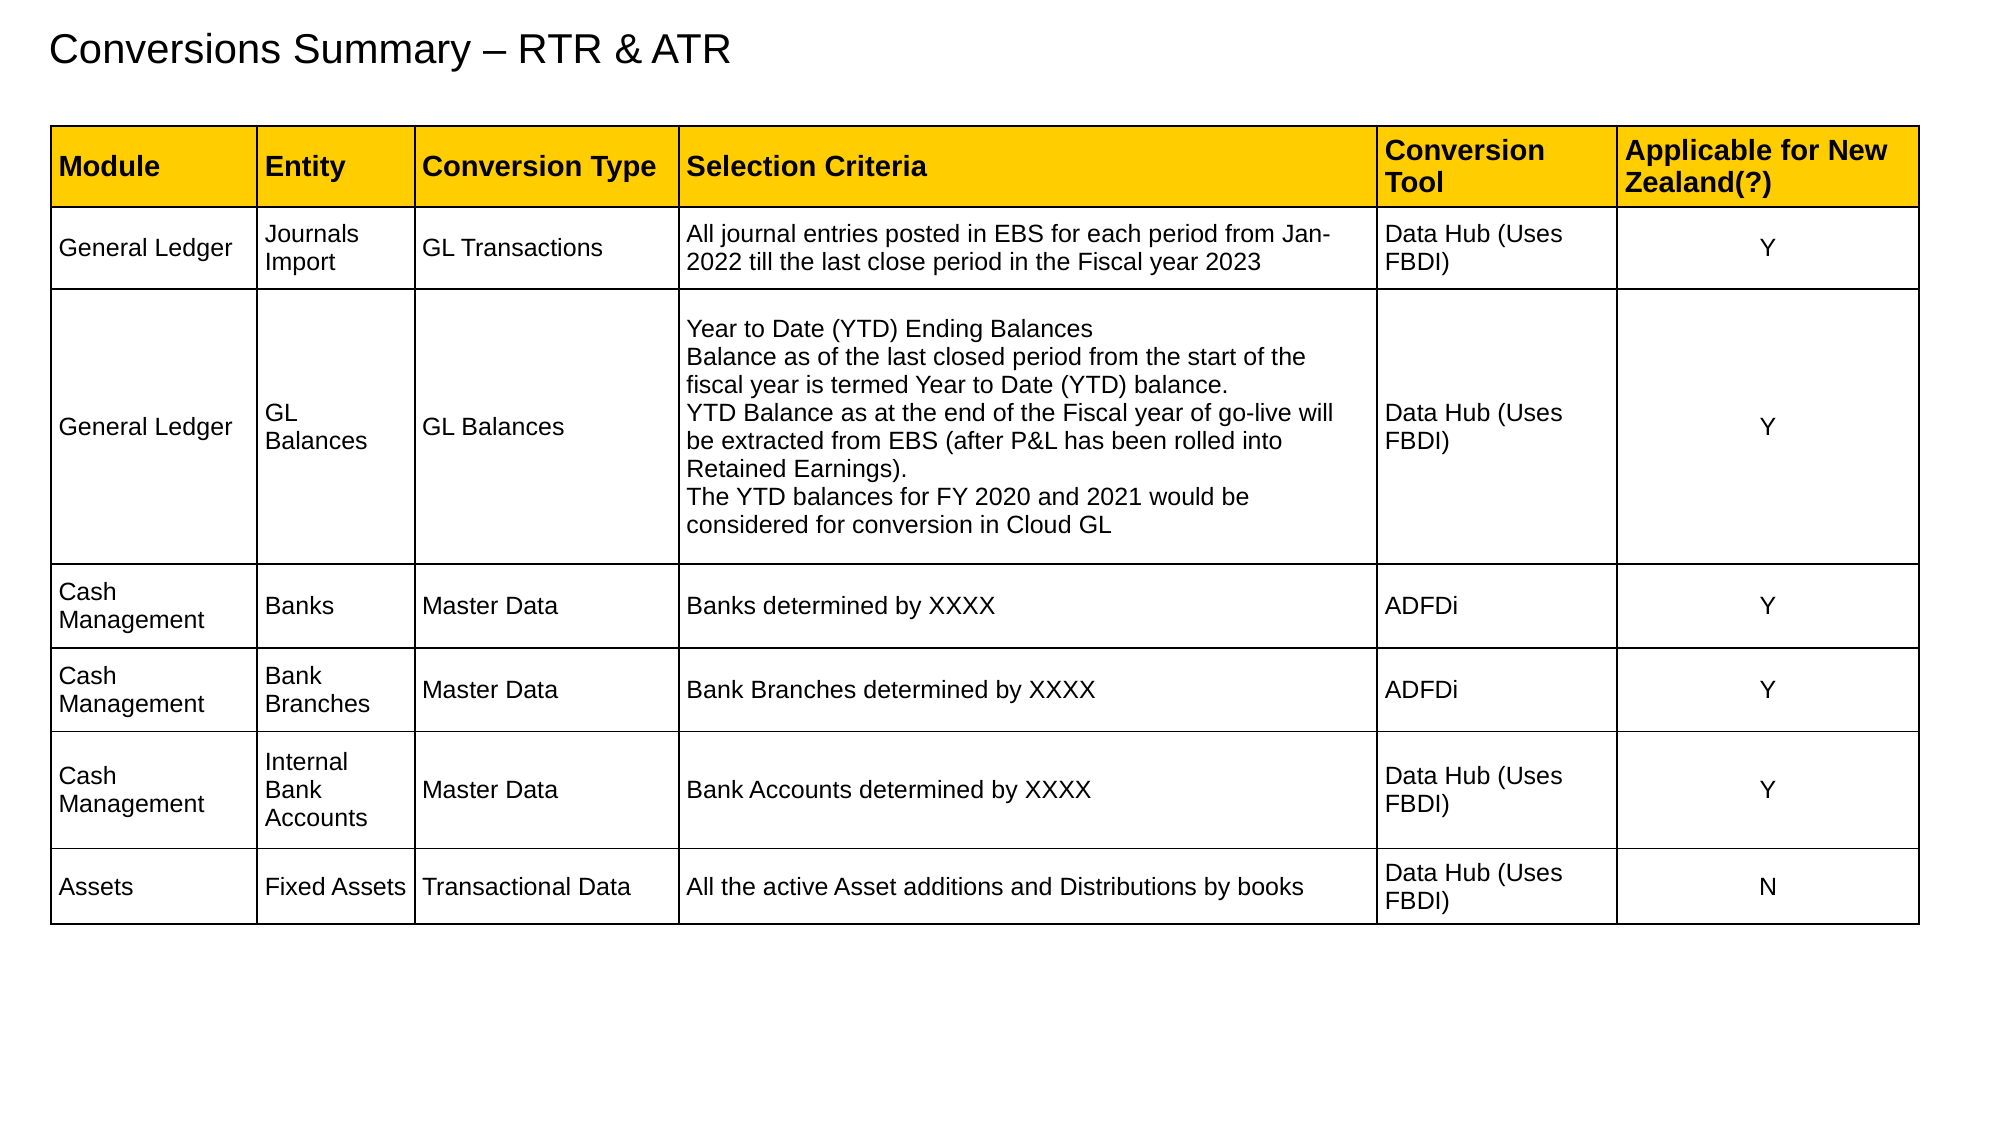

Conversions Summary – RTR & ATR
| Module | Entity | Conversion Type | Selection Criteria | Conversion Tool | Applicable for New Zealand(?) |
| --- | --- | --- | --- | --- | --- |
| General Ledger | Journals Import | GL Transactions | All journal entries posted in EBS for each period from Jan-2022 till the last close period in the Fiscal year 2023 | Data Hub (Uses FBDI) | Y |
| General Ledger | GL Balances | GL Balances | Year to Date (YTD) Ending Balances Balance as of the last closed period from the start of the fiscal year is termed Year to Date (YTD) balance. YTD Balance as at the end of the Fiscal year of go-live will be extracted from EBS (after P&L has been rolled into Retained Earnings). The YTD balances for FY 2020 and 2021 would be considered for conversion in Cloud GL | Data Hub (Uses FBDI) | Y |
| Cash Management | Banks | Master Data | Banks determined by XXXX | ADFDi | Y |
| Cash Management | Bank Branches | Master Data | Bank Branches determined by XXXX | ADFDi | Y |
| Cash Management | Internal Bank Accounts | Master Data | Bank Accounts determined by XXXX | Data Hub (Uses FBDI) | Y |
| Assets | Fixed Assets | Transactional Data | All the active Asset additions and Distributions by books | Data Hub (Uses FBDI) | N |